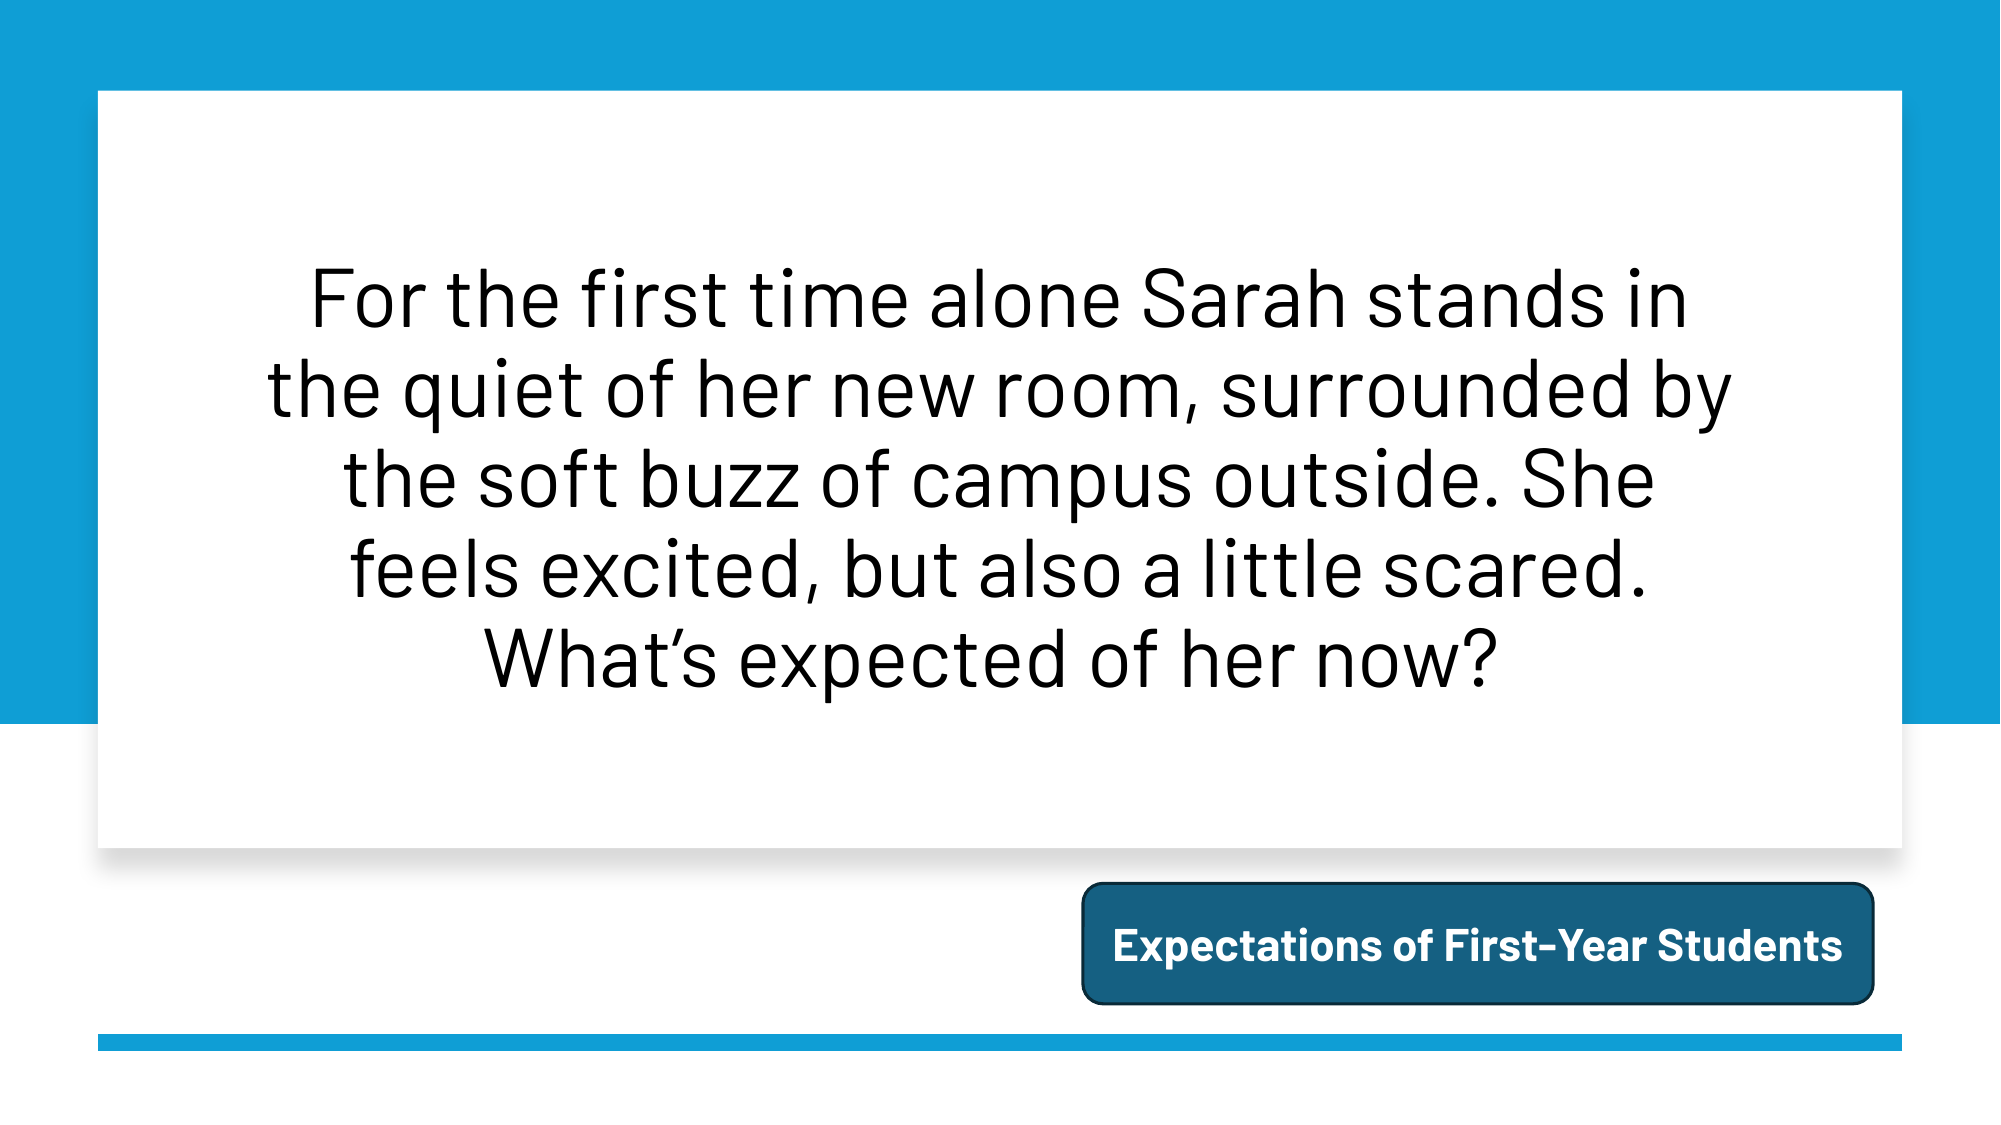

For the first time alone Sarah stands in the quiet of her new room, surrounded by the soft buzz of campus outside. She feels excited, but also a little scared. What’s expected of her now?
Expectations of First-Year Students